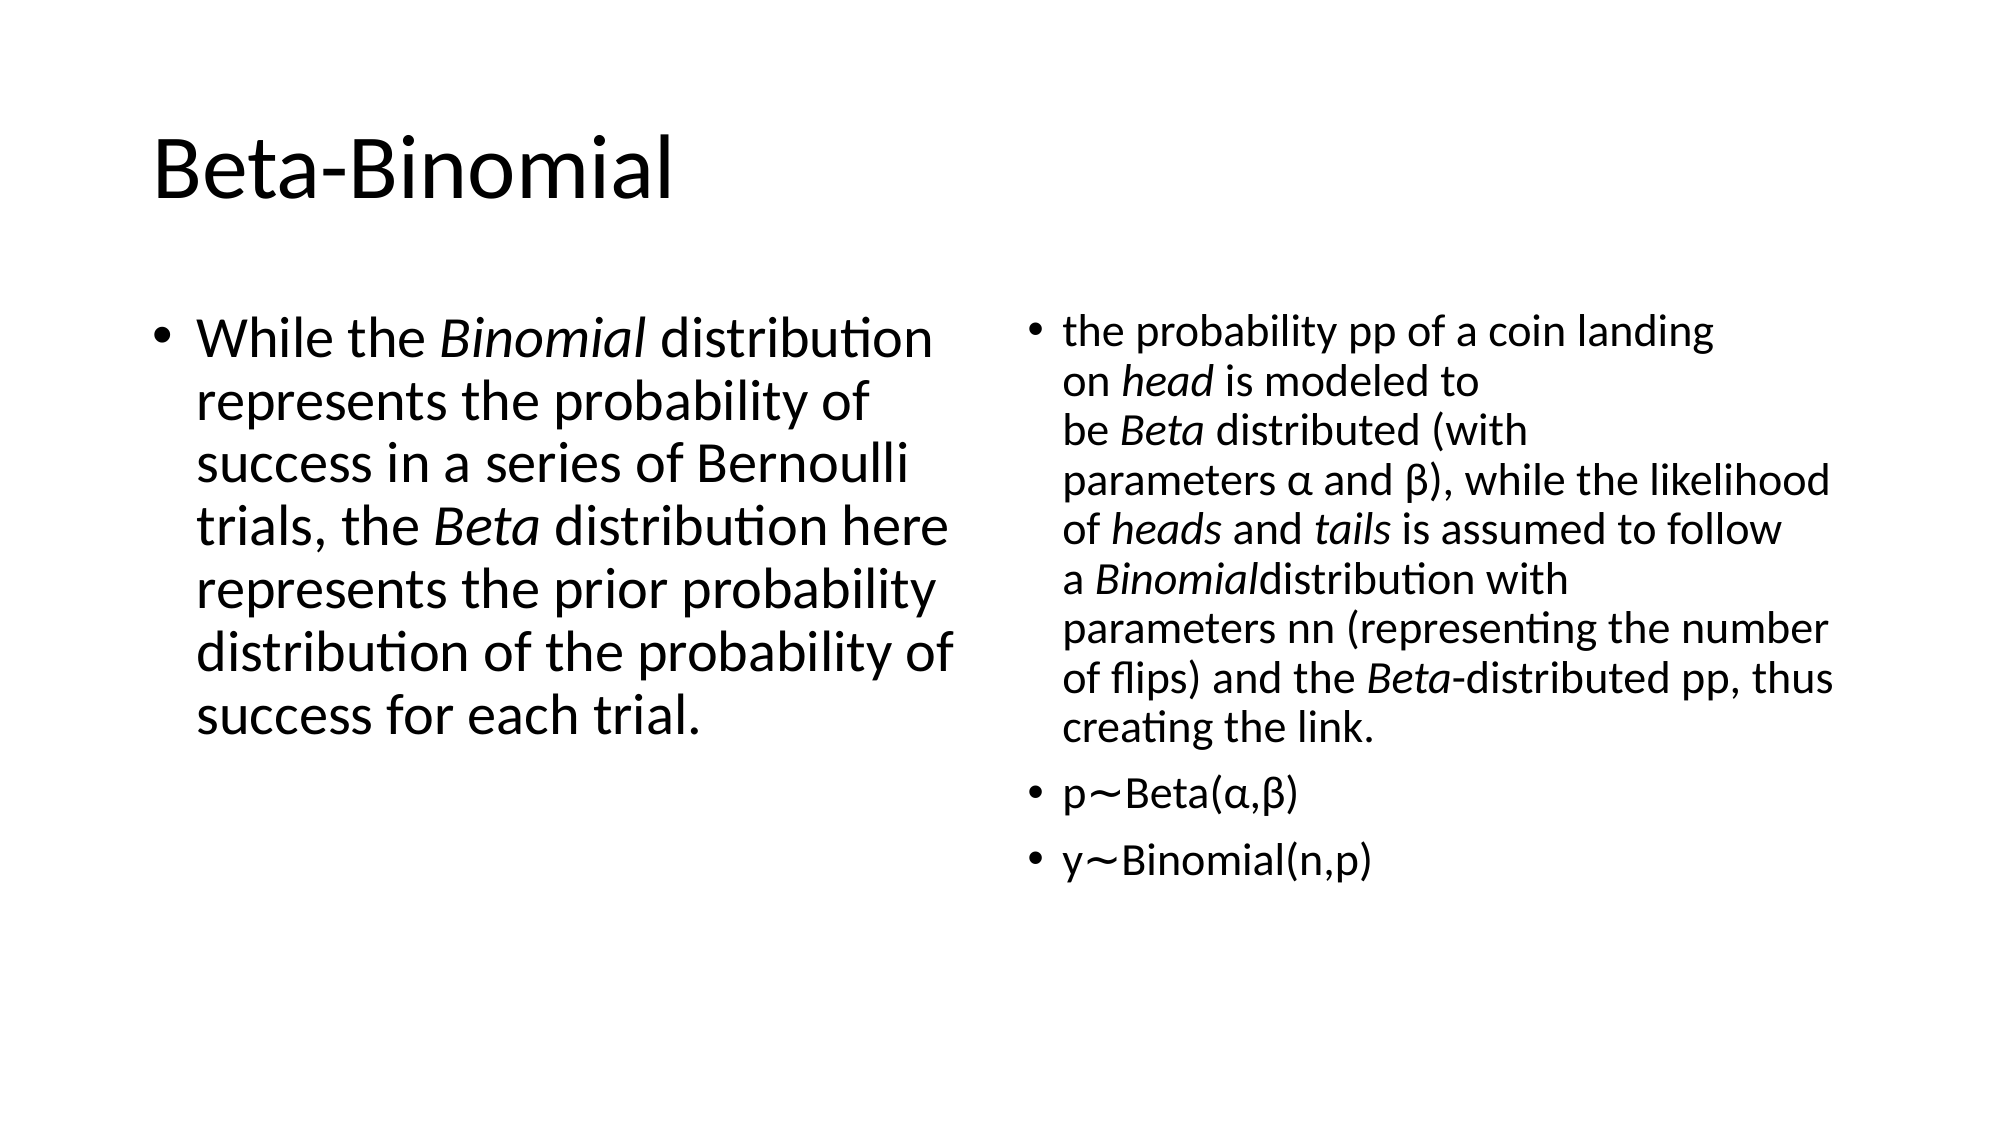

# Beta-Binomial
While the Binomial distribution represents the probability of success in a series of Bernoulli trials, the Beta distribution here represents the prior probability distribution of the probability of success for each trial.

the probability pp of a coin landing on head is modeled to be Beta distributed (with parameters α and β), while the likelihood of heads and tails is assumed to follow a Binomialdistribution with parameters nn (representing the number of flips) and the Beta-distributed pp, thus creating the link.
p∼Beta(α,β)
y∼Binomial(n,p)